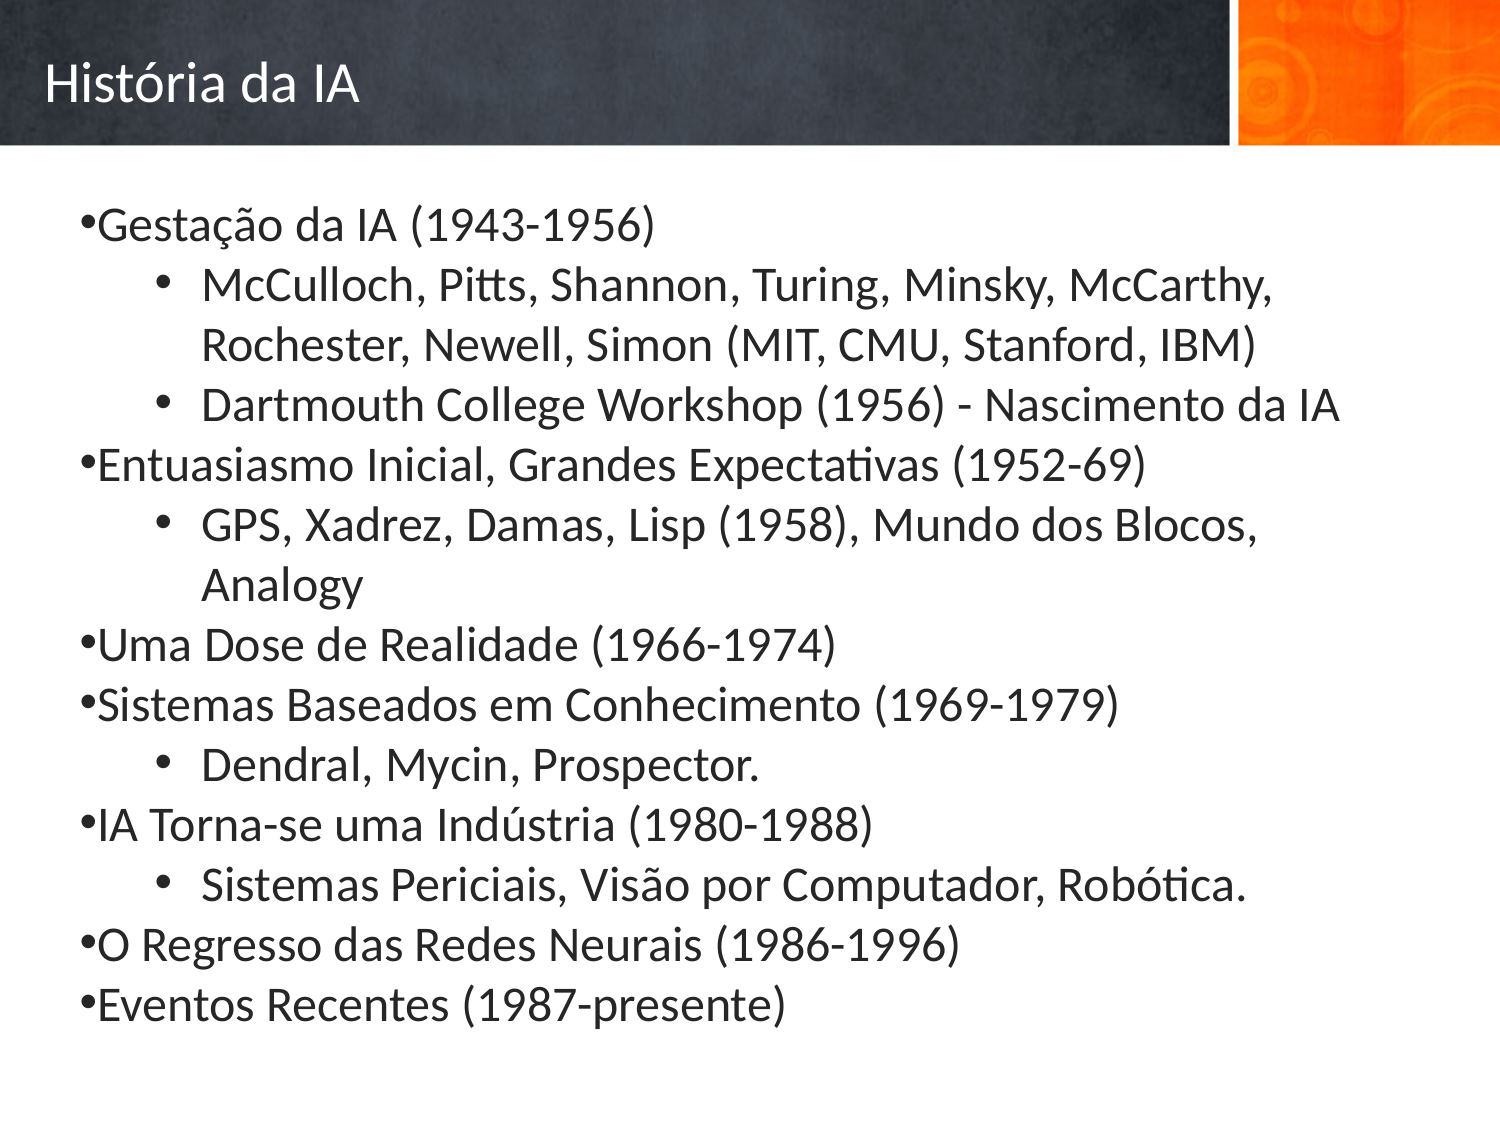

# História da IA
Gestação da IA (1943-1956)
McCulloch, Pitts, Shannon, Turing, Minsky, McCarthy, Rochester, Newell, Simon (MIT, CMU, Stanford, IBM)
Dartmouth College Workshop (1956) - Nascimento da IA
Entuasiasmo Inicial, Grandes Expectativas (1952-69)
GPS, Xadrez, Damas, Lisp (1958), Mundo dos Blocos, Analogy
Uma Dose de Realidade (1966-1974)
Sistemas Baseados em Conhecimento (1969-1979)
Dendral, Mycin, Prospector.
IA Torna-se uma Indústria (1980-1988)
Sistemas Periciais, Visão por Computador, Robótica.
O Regresso das Redes Neurais (1986-1996)
Eventos Recentes (1987-presente)